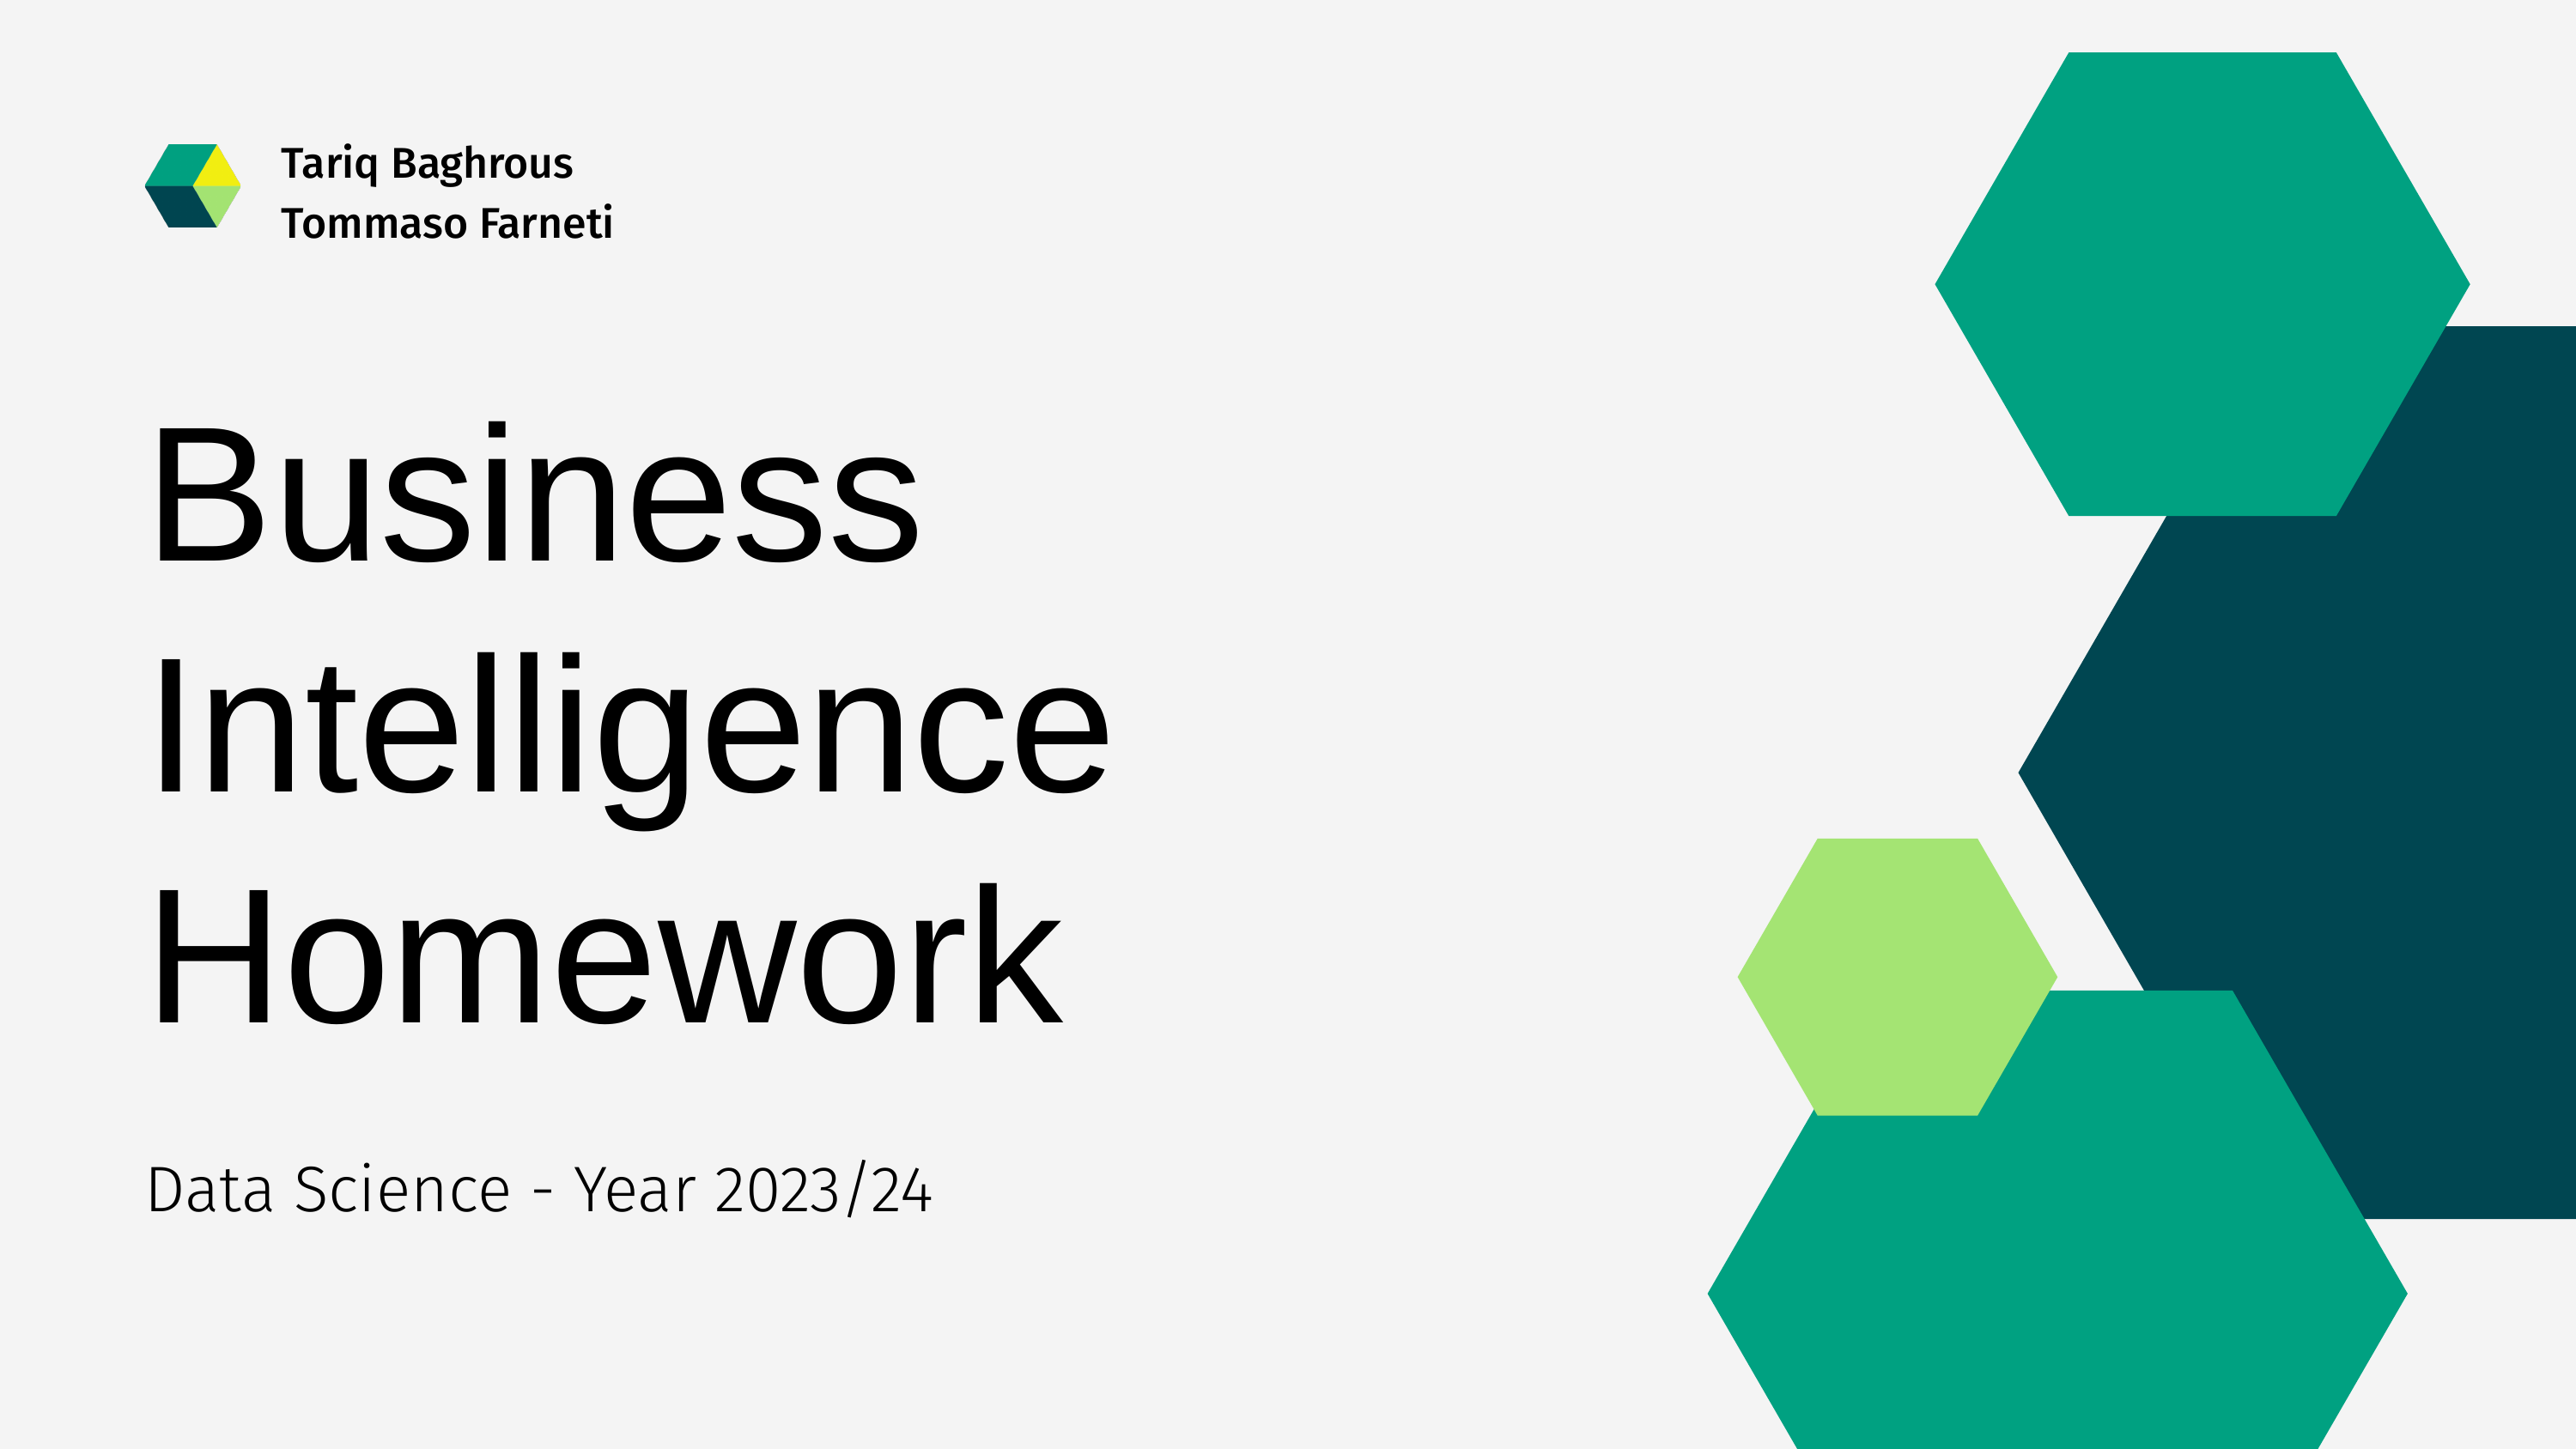

Tariq Baghrous
Tommaso Farneti

Business Intelligence Homework
Data Science - Year 2023/24